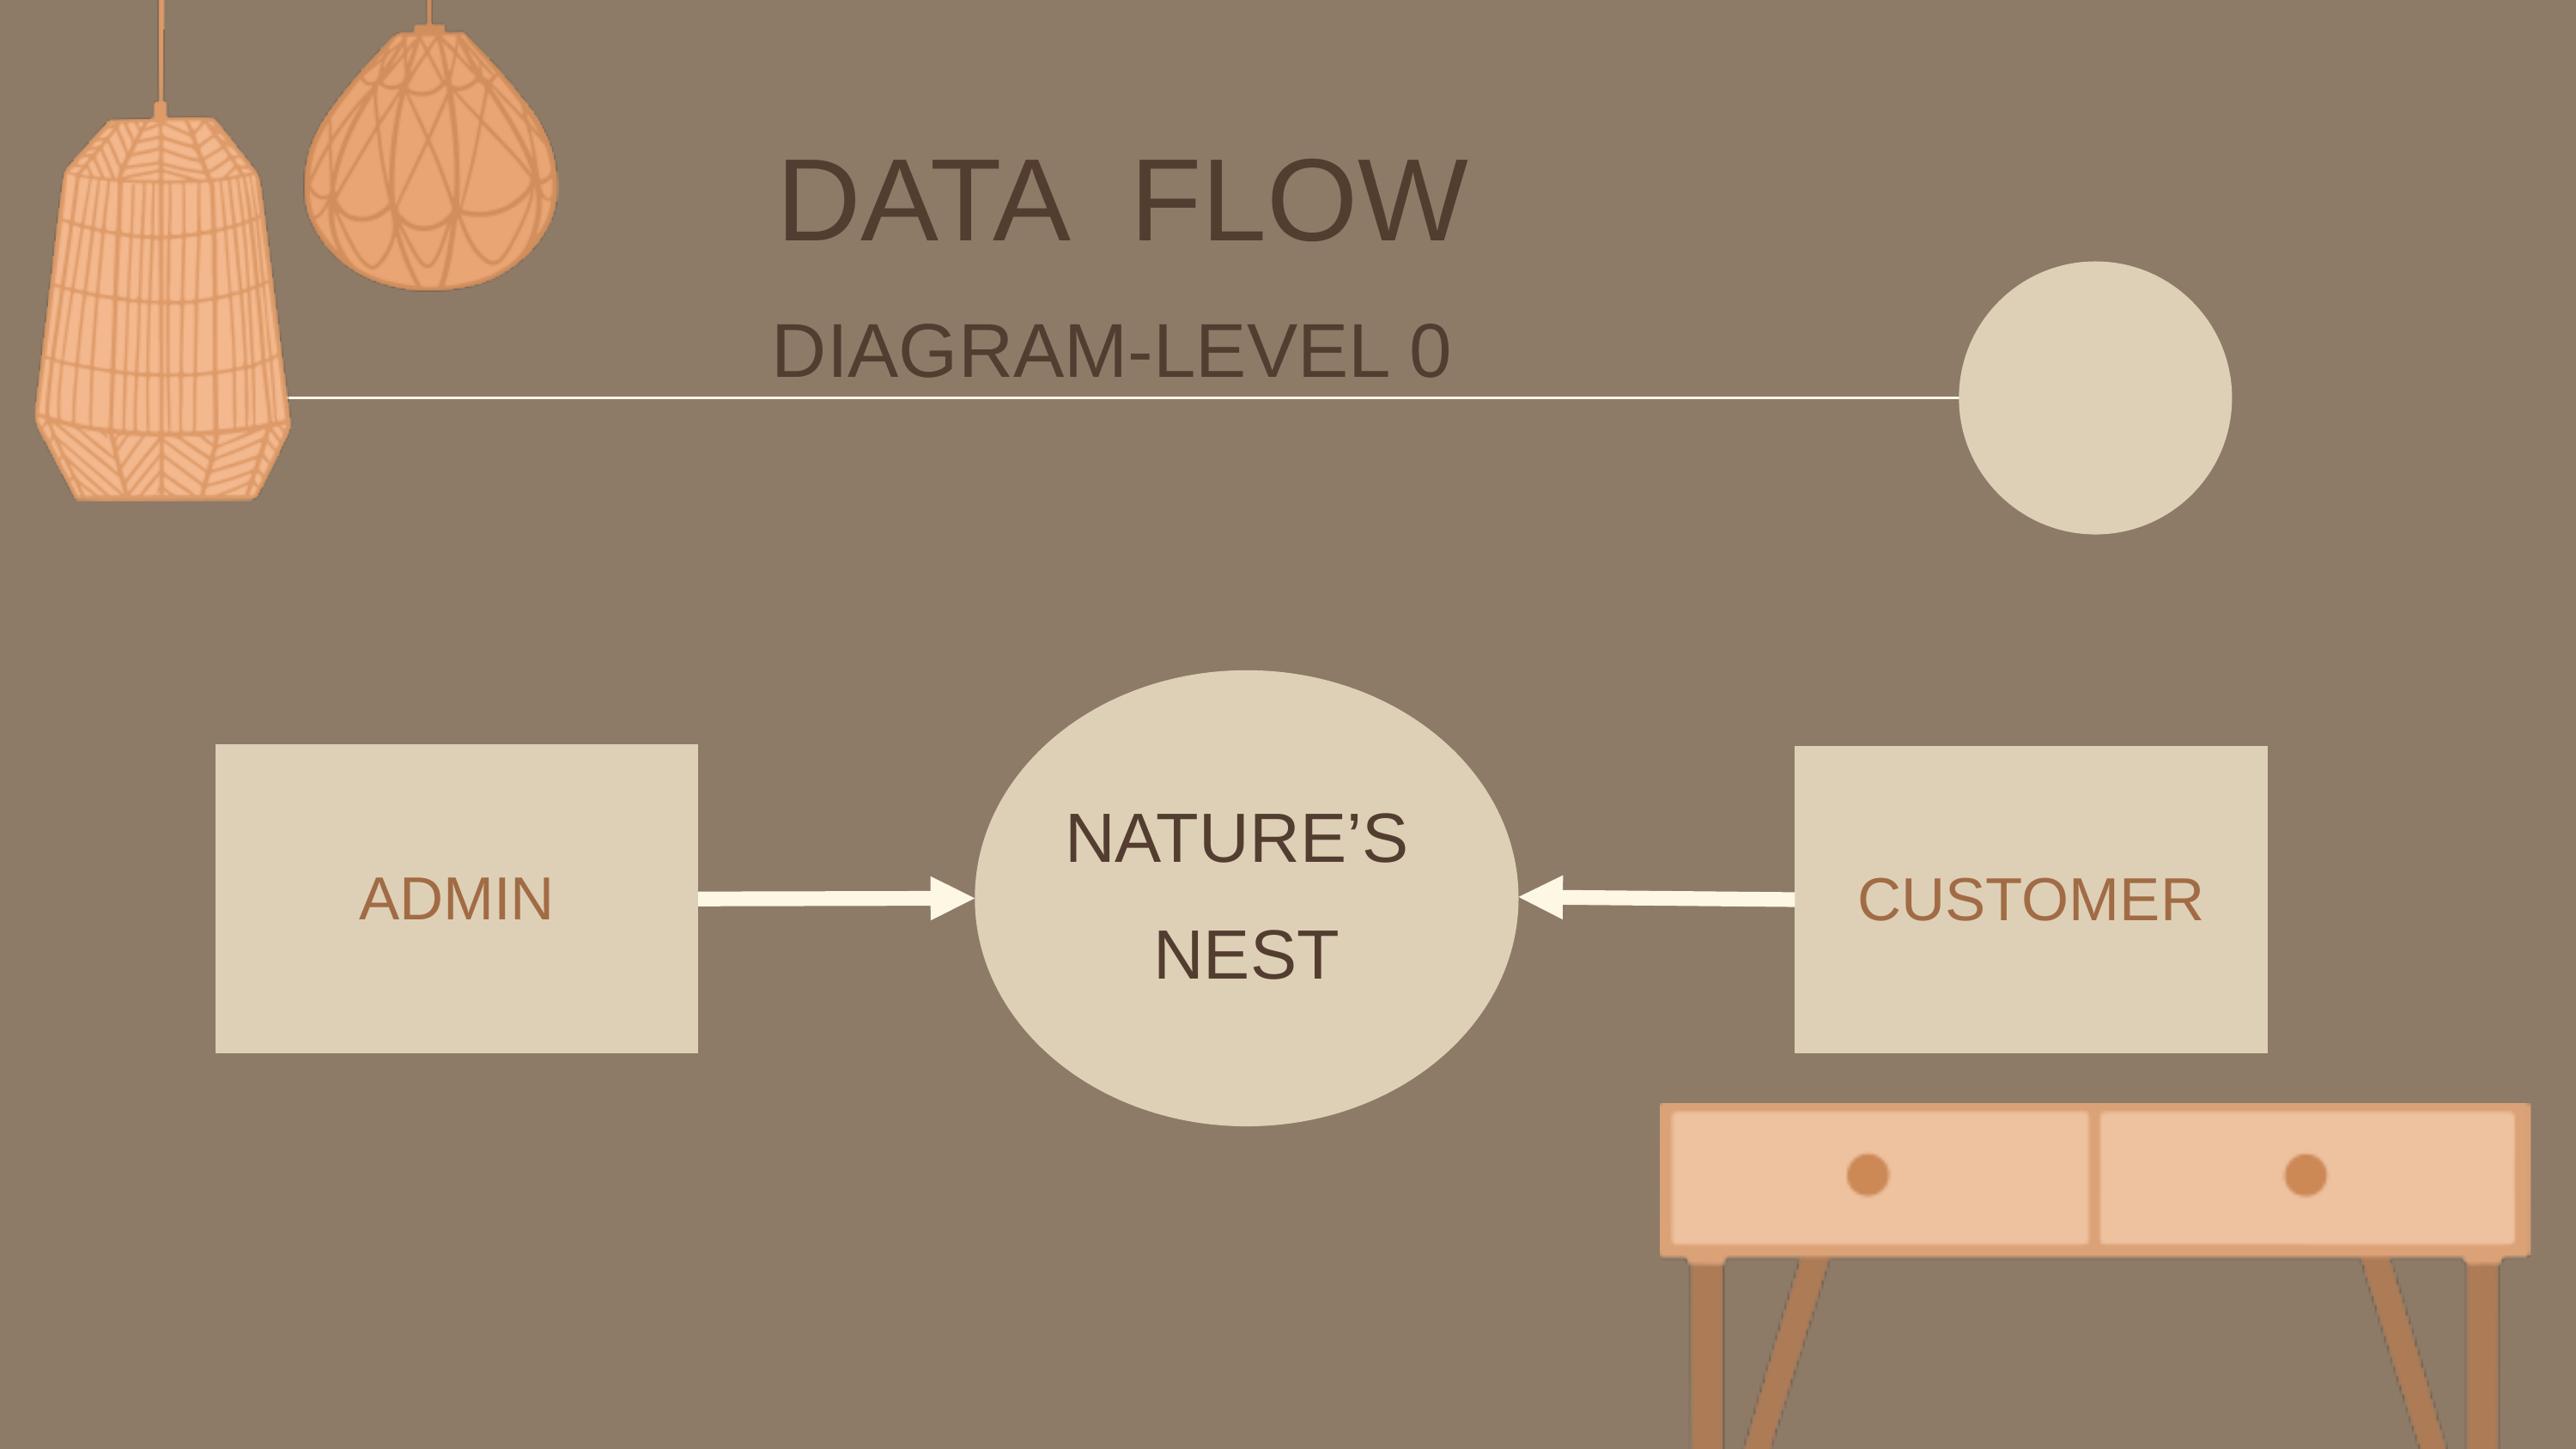

DATA  FLOW
         DIAGRAM-LEVEL 0

NATURE’S
NEST

ADMIN

CUSTOMER